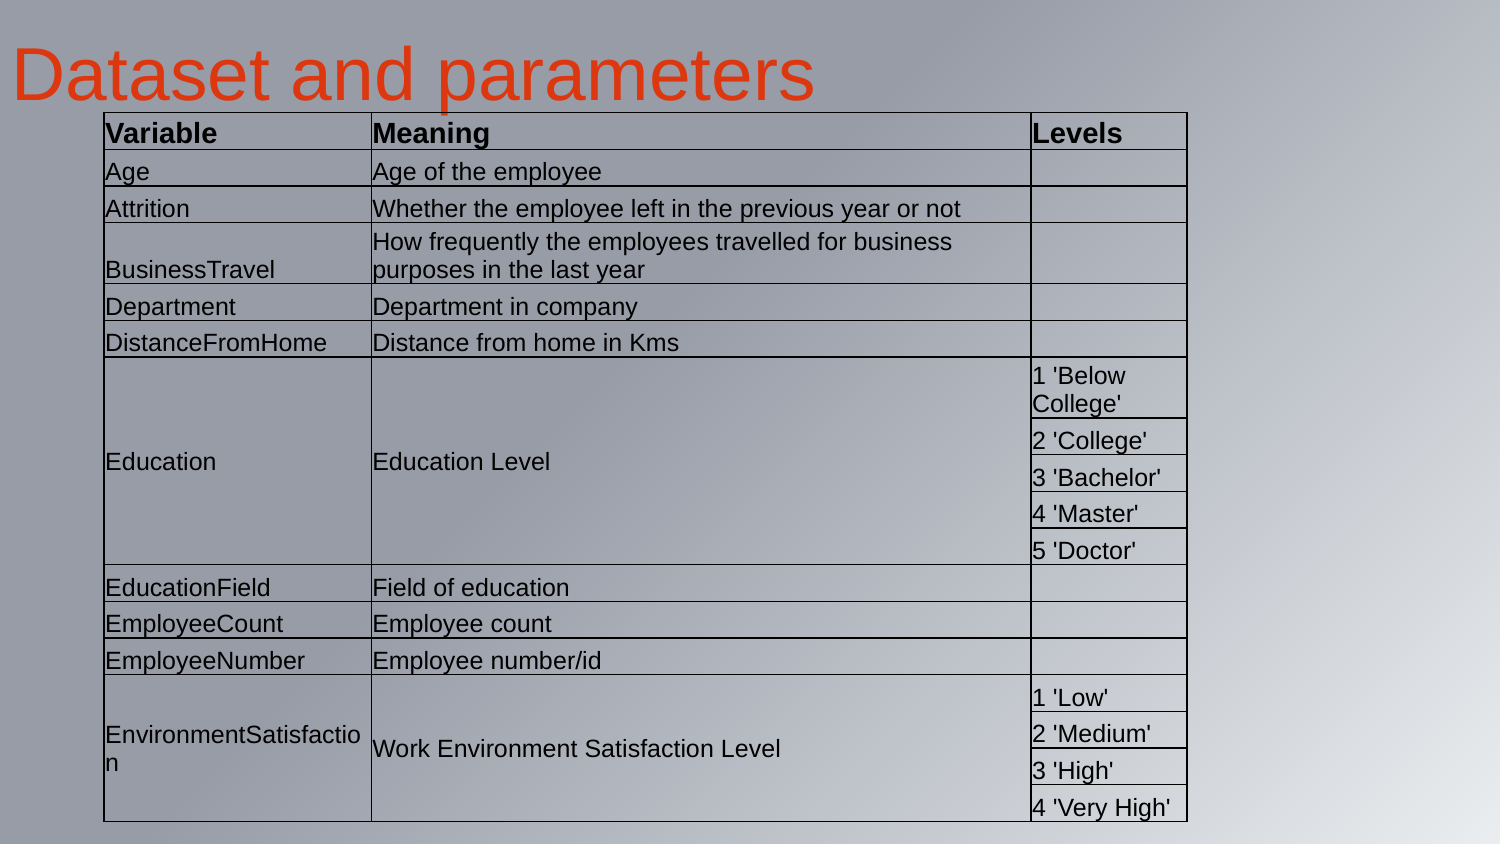

Dataset and parameters
| Variable | Meaning | Levels |
| --- | --- | --- |
| Age | Age of the employee |  |
| Attrition | Whether the employee left in the previous year or not |  |
| BusinessTravel | How frequently the employees travelled for business purposes in the last year |  |
| Department | Department in company |  |
| DistanceFromHome | Distance from home in Kms |  |
| Education | Education Level | 1 'Below College' |
|  |  | 2 'College' |
|  |  | 3 'Bachelor' |
|  |  | 4 'Master' |
|  |  | 5 'Doctor' |
| EducationField | Field of education |  |
| EmployeeCount | Employee count |  |
| EmployeeNumber | Employee number/id |  |
| EnvironmentSatisfaction | Work Environment Satisfaction Level | 1 'Low' |
|  |  | 2 'Medium' |
|  |  | 3 'High' |
|  |  | 4 'Very High' |